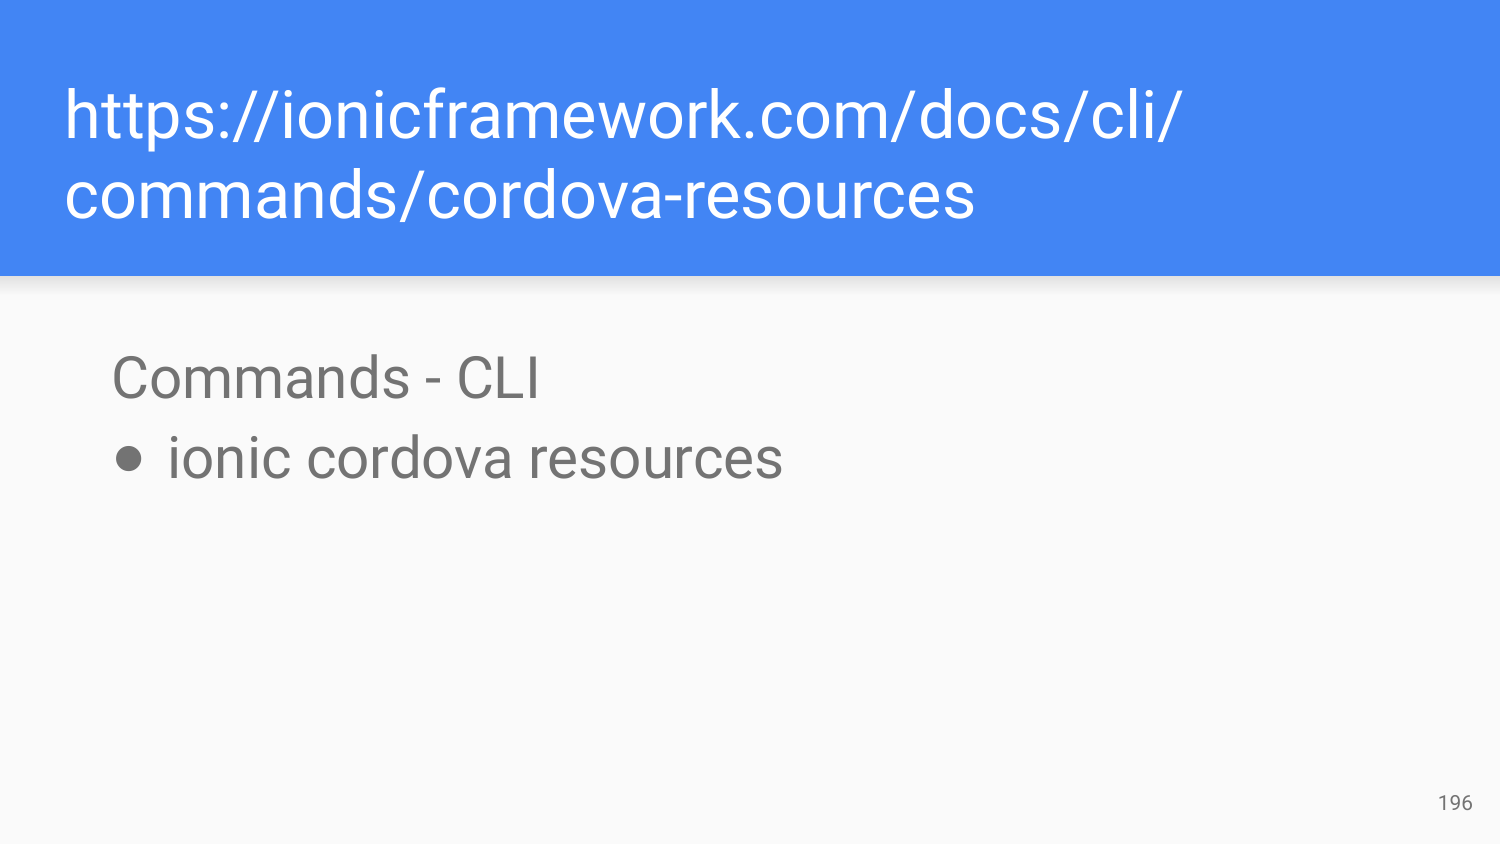

# https://ionicframework.com/docs/cli/commands/cordova-resources
Commands - CLI
ionic cordova resources
196